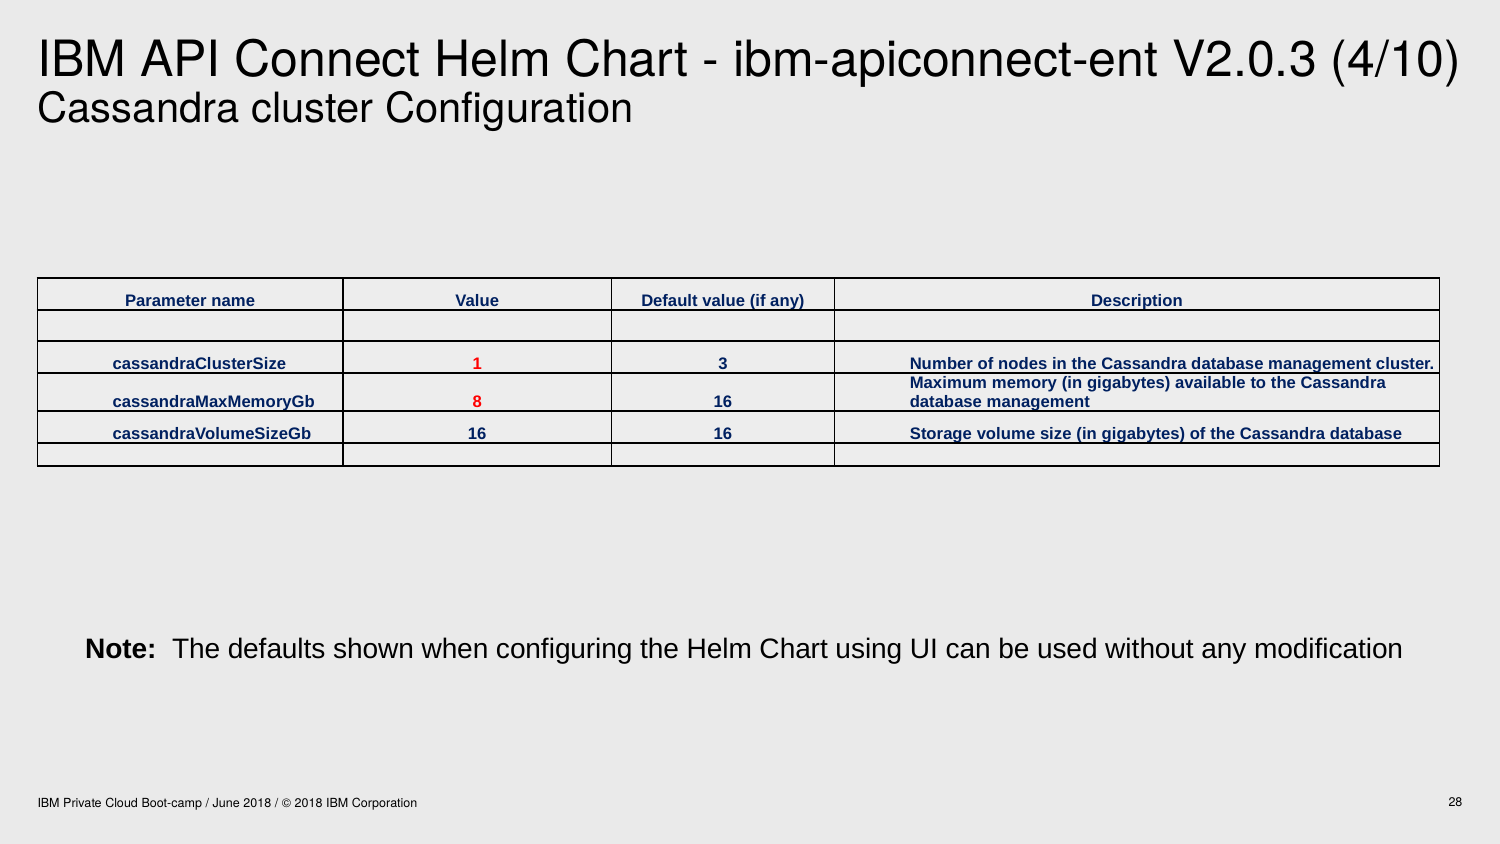

# IBM API Connect Helm Chart - ibm-apiconnect-ent V2.0.3 (4/10) Cassandra cluster Configuration
| Parameter name | Value | Default value (if any) | Description |
| --- | --- | --- | --- |
|  |  |  |  |
| cassandraClusterSize | 1 | 3 | Number of nodes in the Cassandra database management cluster. |
| cassandraMaxMemoryGb | 8 | 16 | Maximum memory (in gigabytes) available to the Cassandra database management |
| cassandraVolumeSizeGb | 16 | 16 | Storage volume size (in gigabytes) of the Cassandra database |
|  |  |  |  |
Note:  The defaults shown when configuring the Helm Chart using UI can be used without any modification
IBM Private Cloud Boot-camp / June 2018 / © 2018 IBM Corporation
28